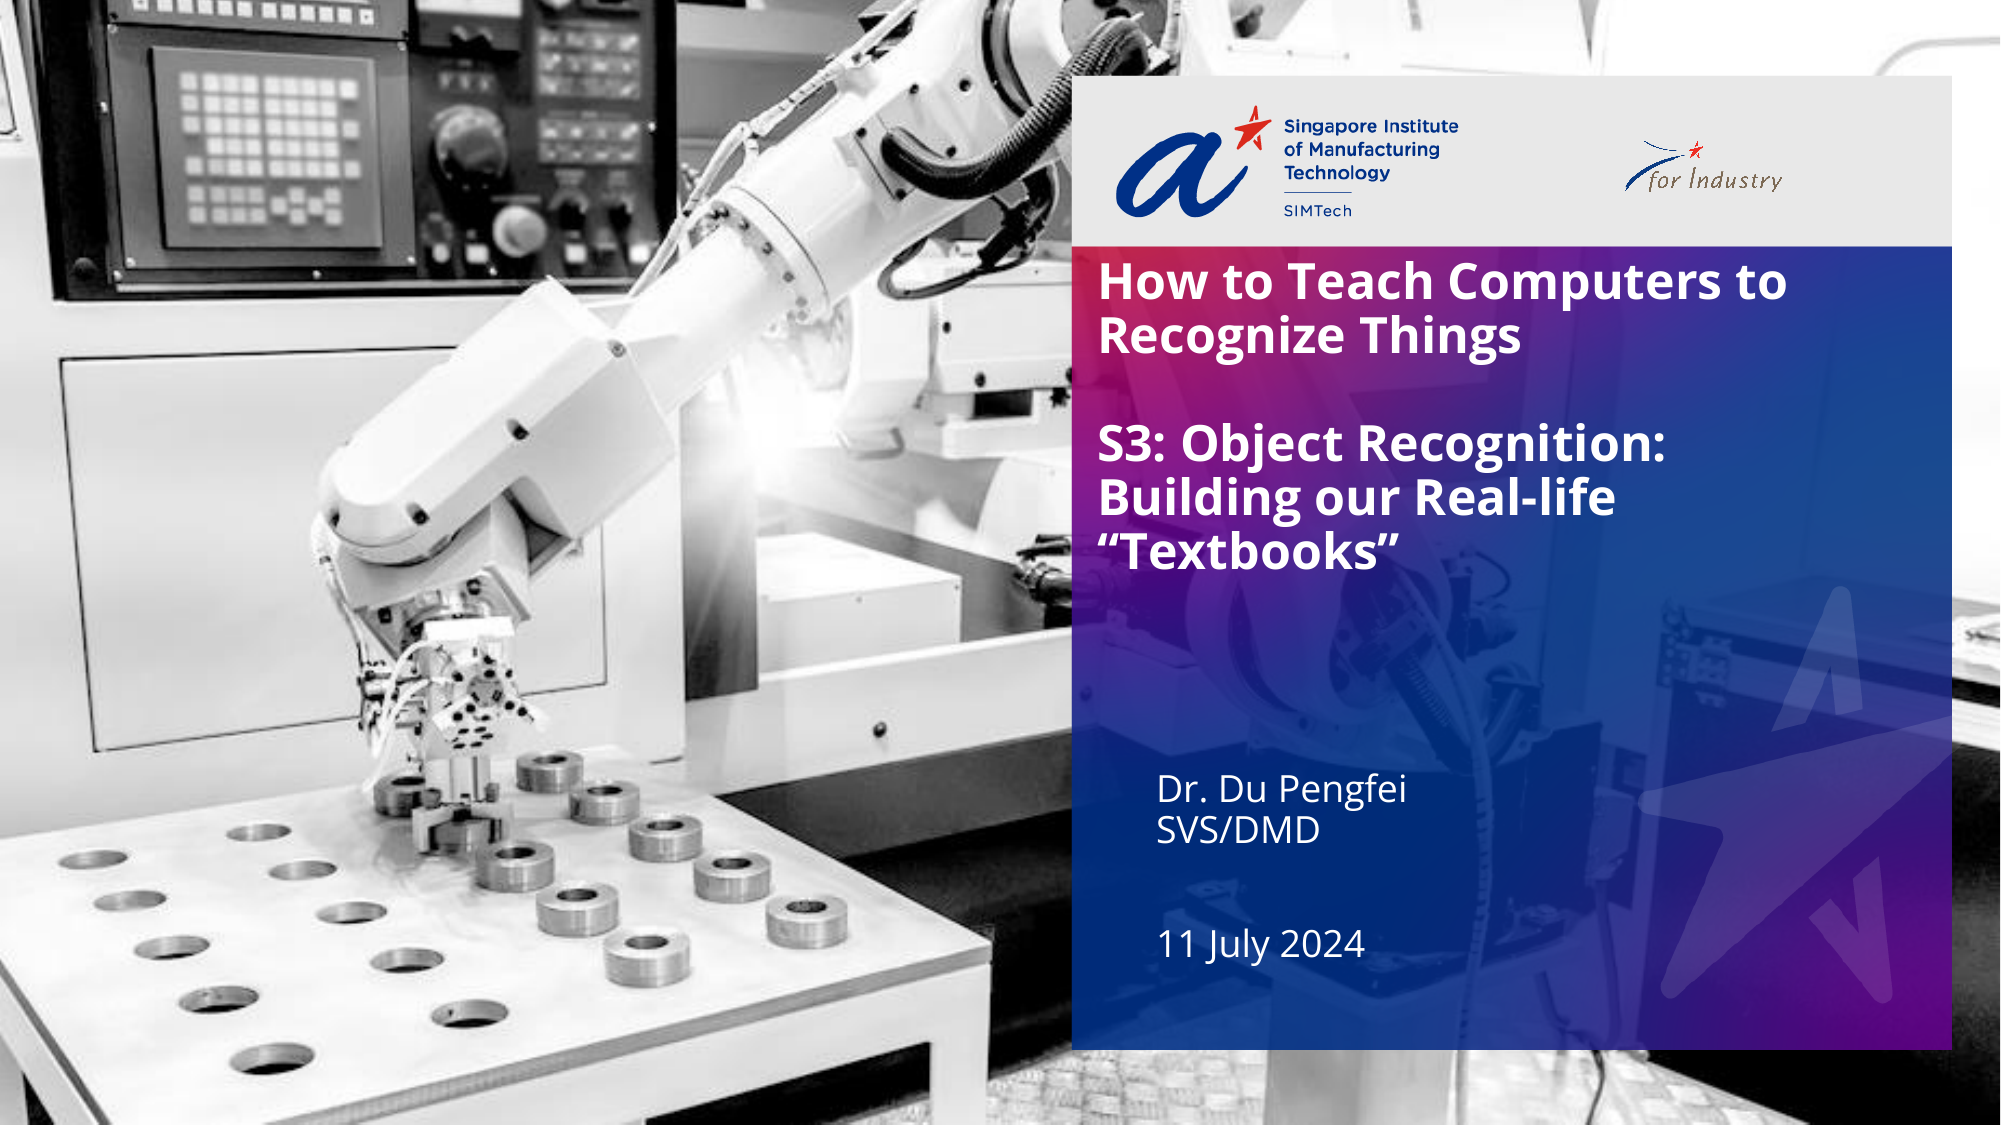

# How to Teach Computers to Recognize Things S3: Object Recognition: Building our Real-life “Textbooks”

Dr. Du Pengfei
SVS/DMD

11 July 2024